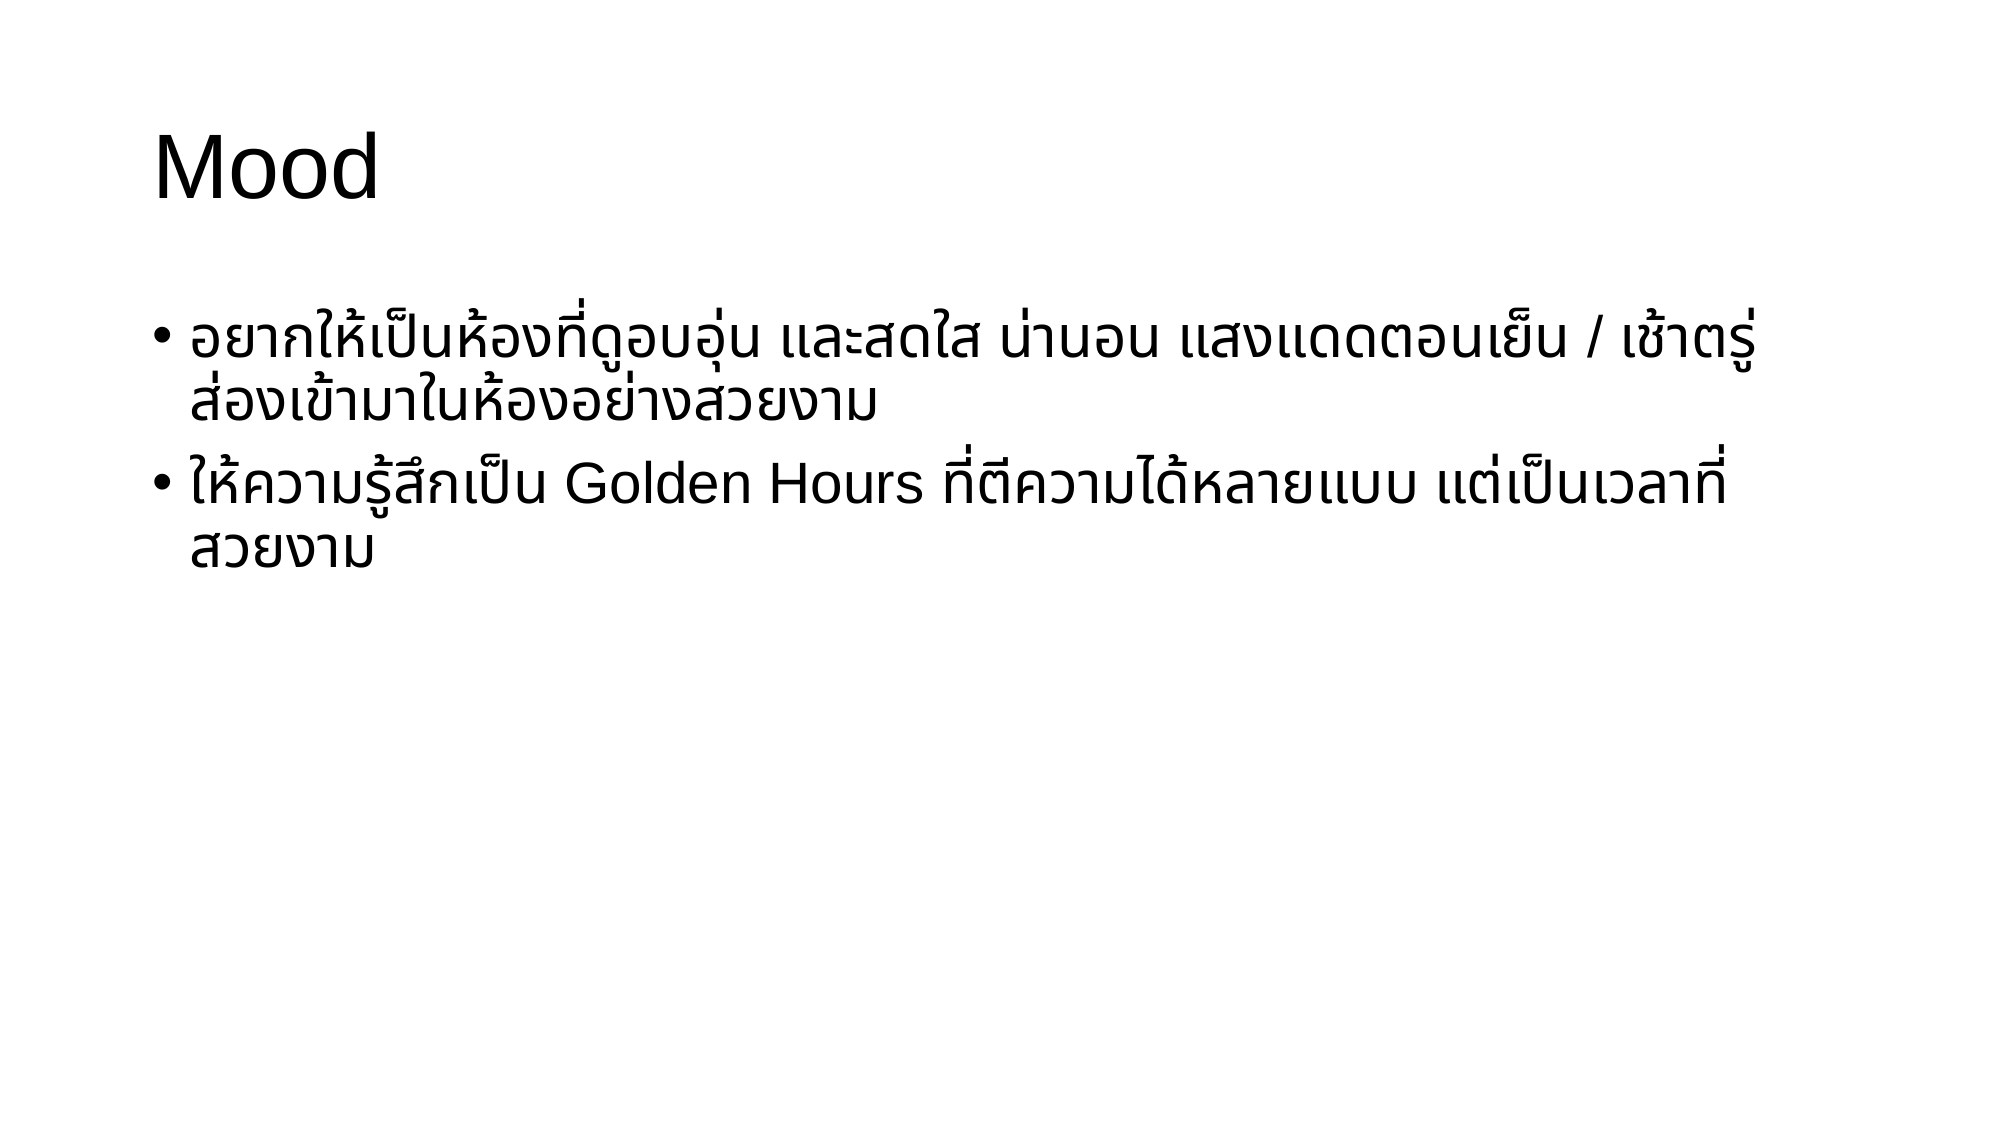

# Mood
อยากให้เป็นห้องที่ดูอบอุ่น และสดใส น่านอน แสงแดดตอนเย็น / เช้าตรู่ส่องเข้ามาในห้องอย่างสวยงาม
ให้ความรู้สึกเป็น Golden Hours ที่ตีความได้หลายแบบ แต่เป็นเวลาที่สวยงาม